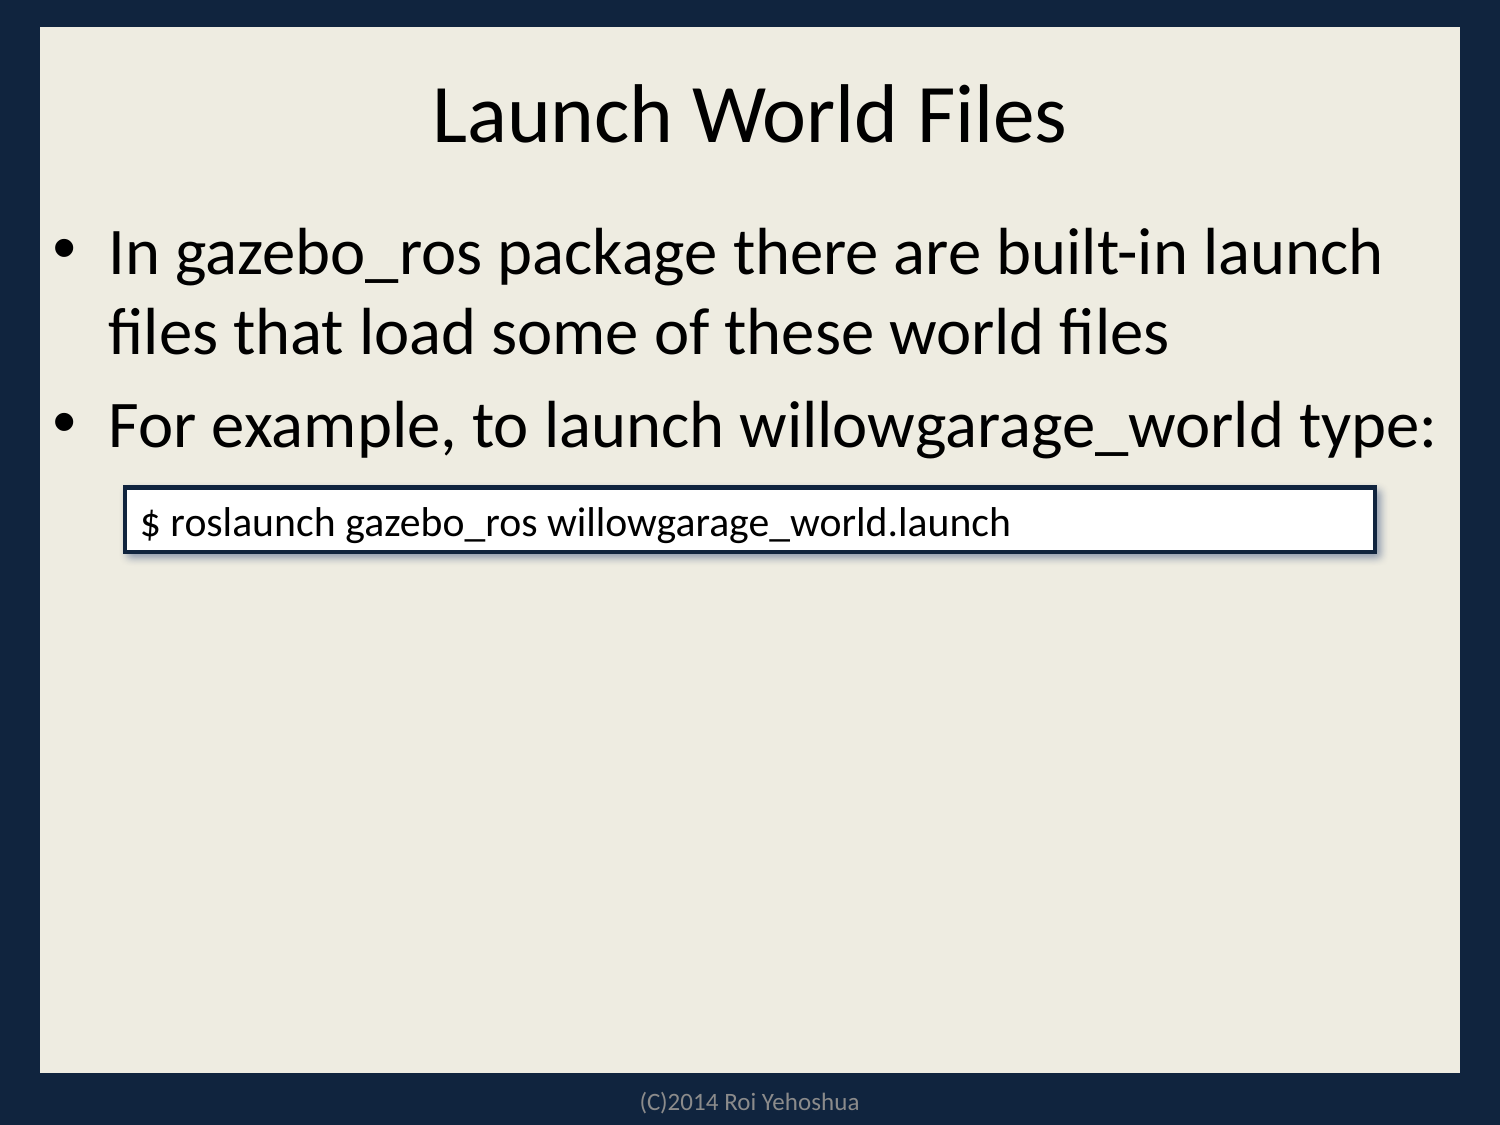

# Launch World Files
In gazebo_ros package there are built-in launch files that load some of these world files
For example, to launch willowgarage_world type:

$ roslaunch gazebo_ros willowgarage_world.launch
(C)2014 Roi Yehoshua